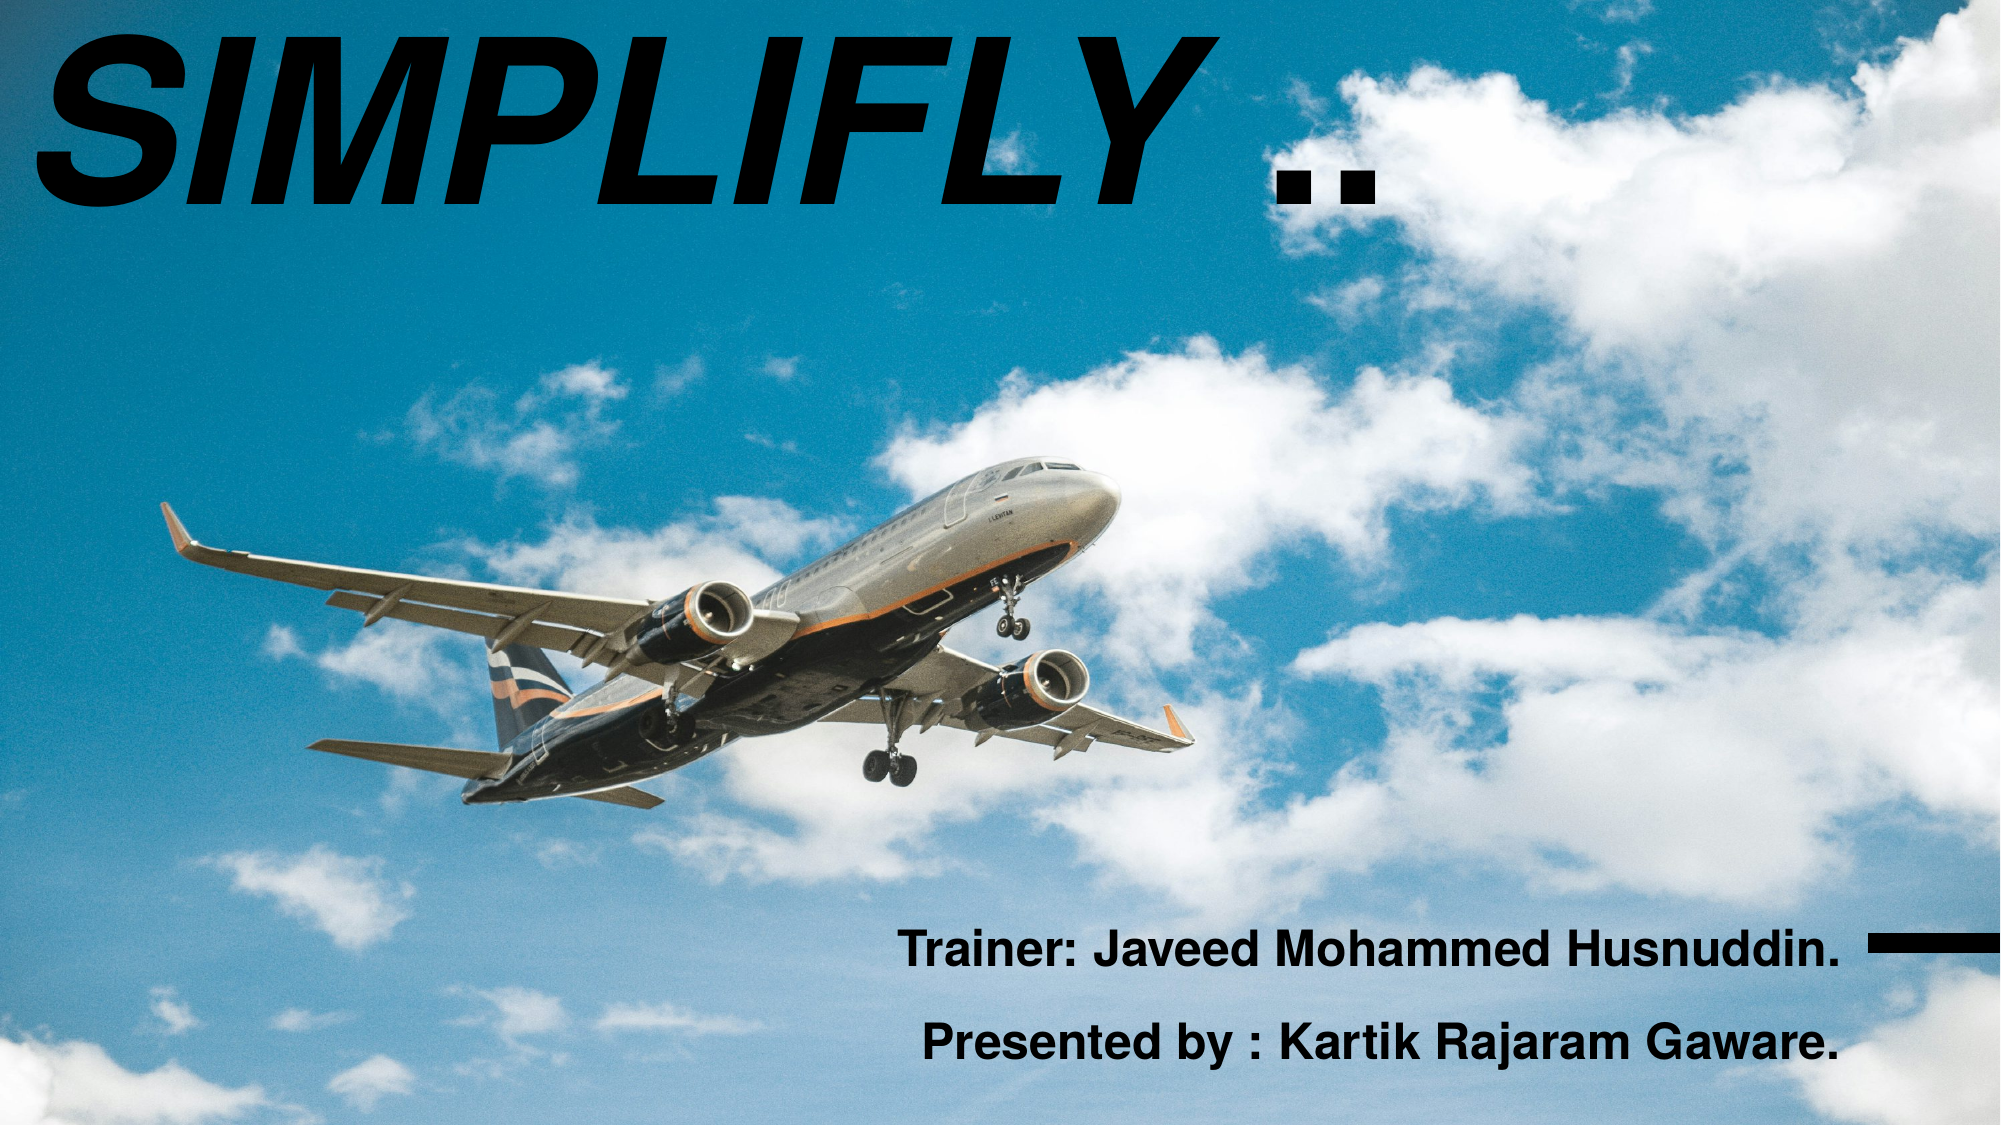

# Simplifly ..
Trainer: Javeed Mohammed Husnuddin.
Presented by : Kartik Rajaram Gaware.